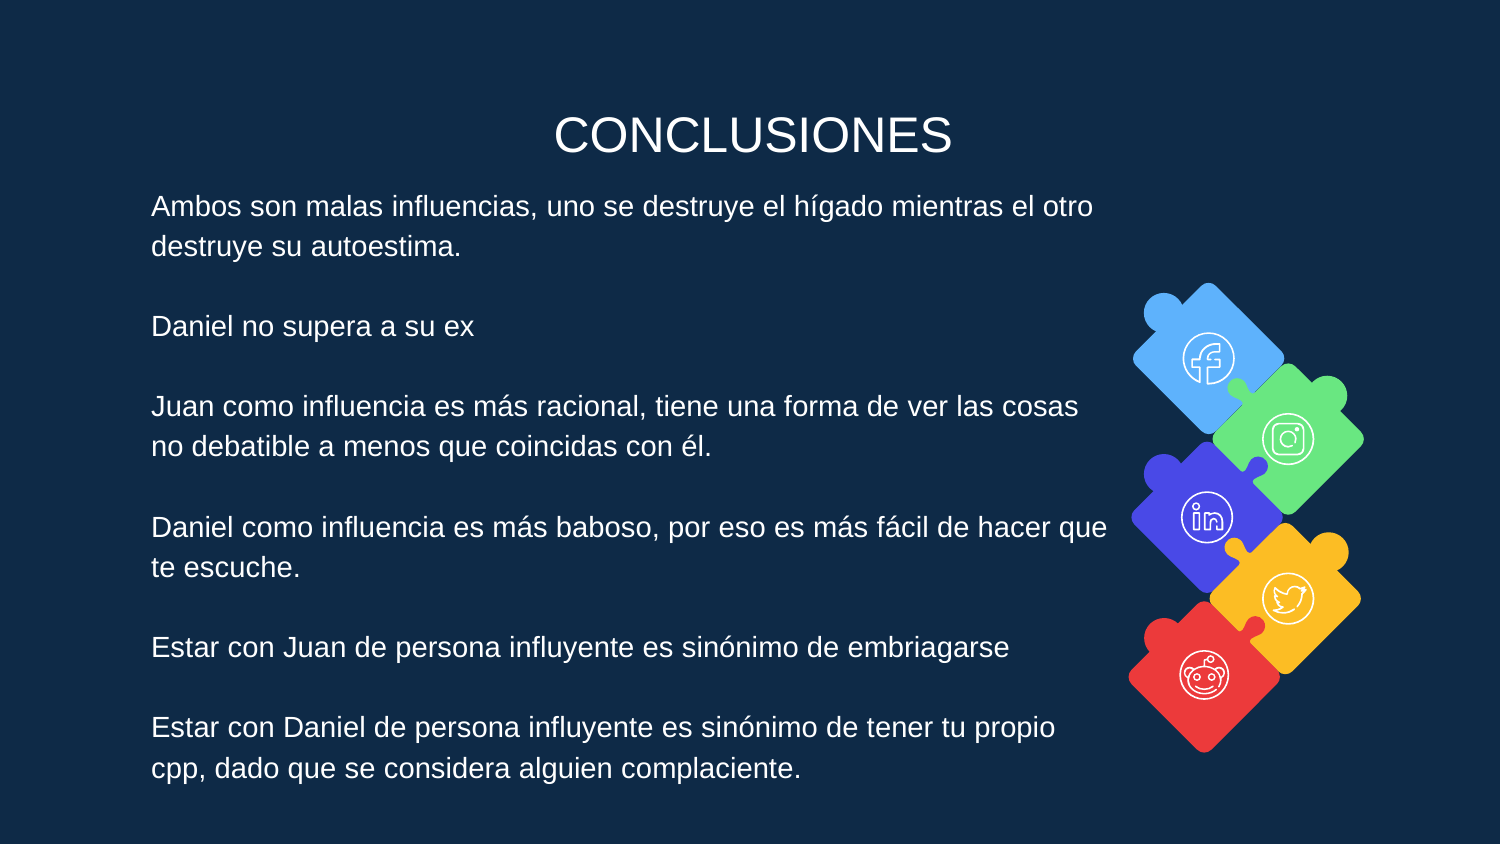

CONCLUSIONES
Ambos son malas influencias, uno se destruye el hígado mientras el otro destruye su autoestima.

Daniel no supera a su ex

Juan como influencia es más racional, tiene una forma de ver las cosas no debatible a menos que coincidas con él.

Daniel como influencia es más baboso, por eso es más fácil de hacer que te escuche.

Estar con Juan de persona influyente es sinónimo de embriagarse

Estar con Daniel de persona influyente es sinónimo de tener tu propio cpp, dado que se considera alguien complaciente.